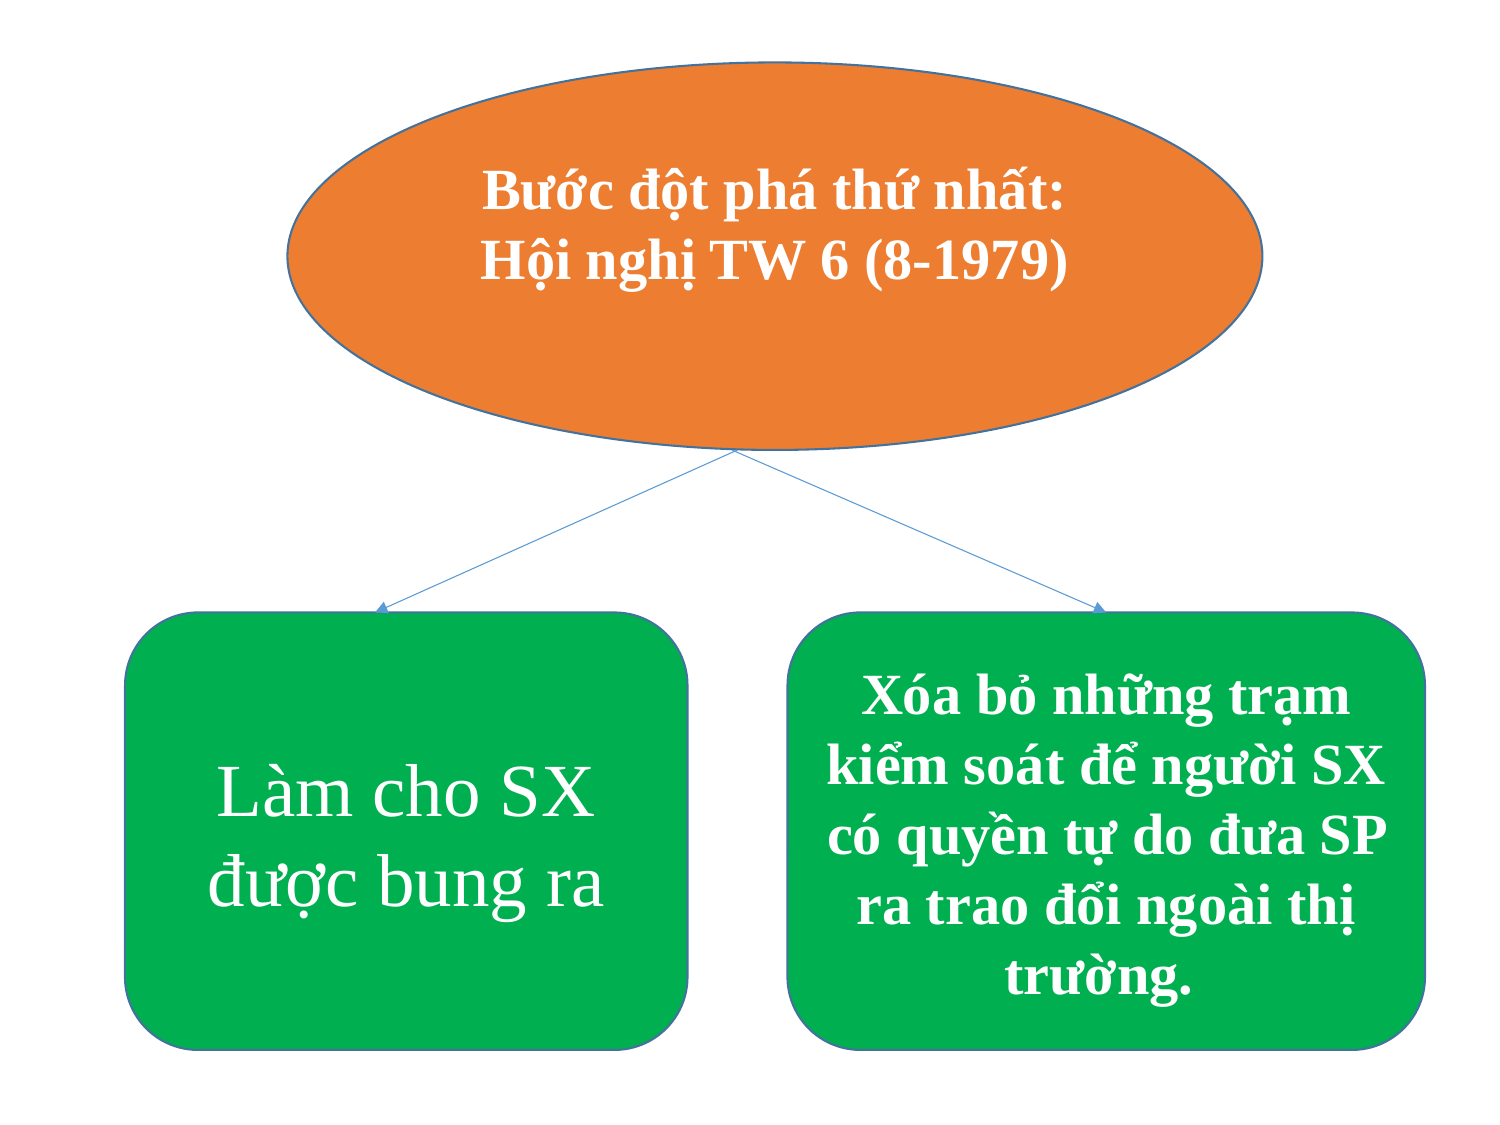

Bước đột phá thứ nhất: Hội nghị TW 6 (8-1979)

Làm cho SX được bung ra
Xóa bỏ những trạm kiểm soát để người SX có quyền tự do đưa SP ra trao đổi ngoài thị trường.